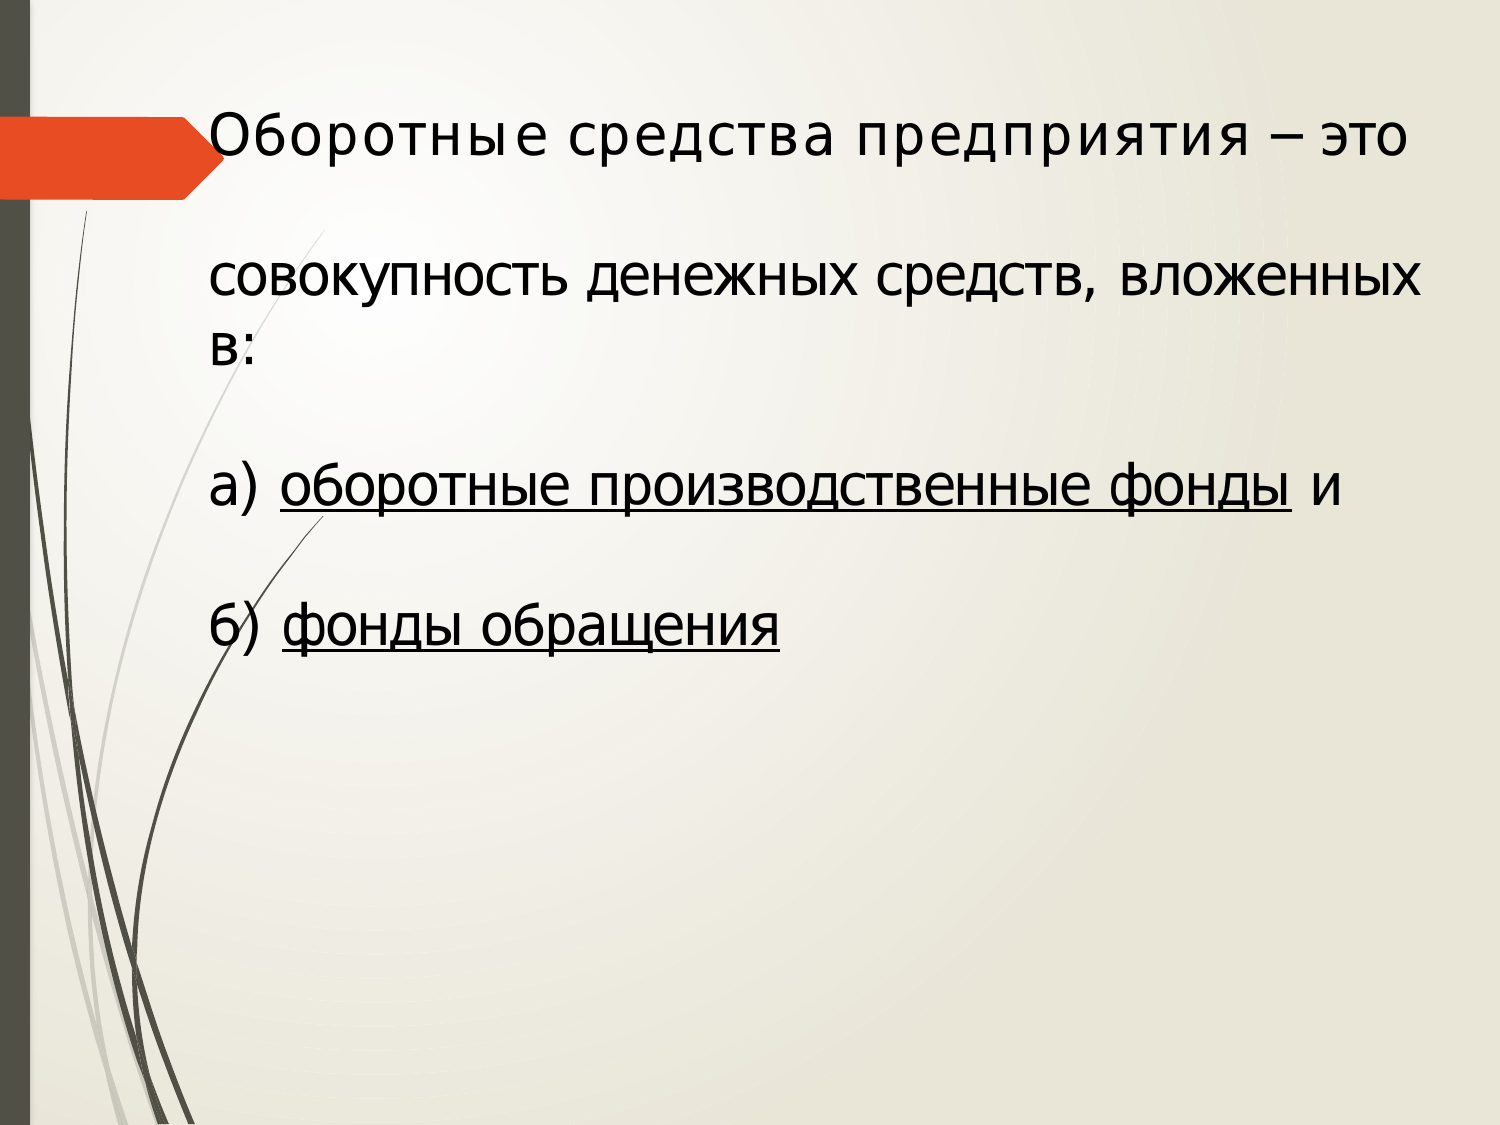

Оборотные средства предприятия – это

совокупность денежных средств, вложенных в:

а) оборотные производственные фонды и

б) фонды обращения